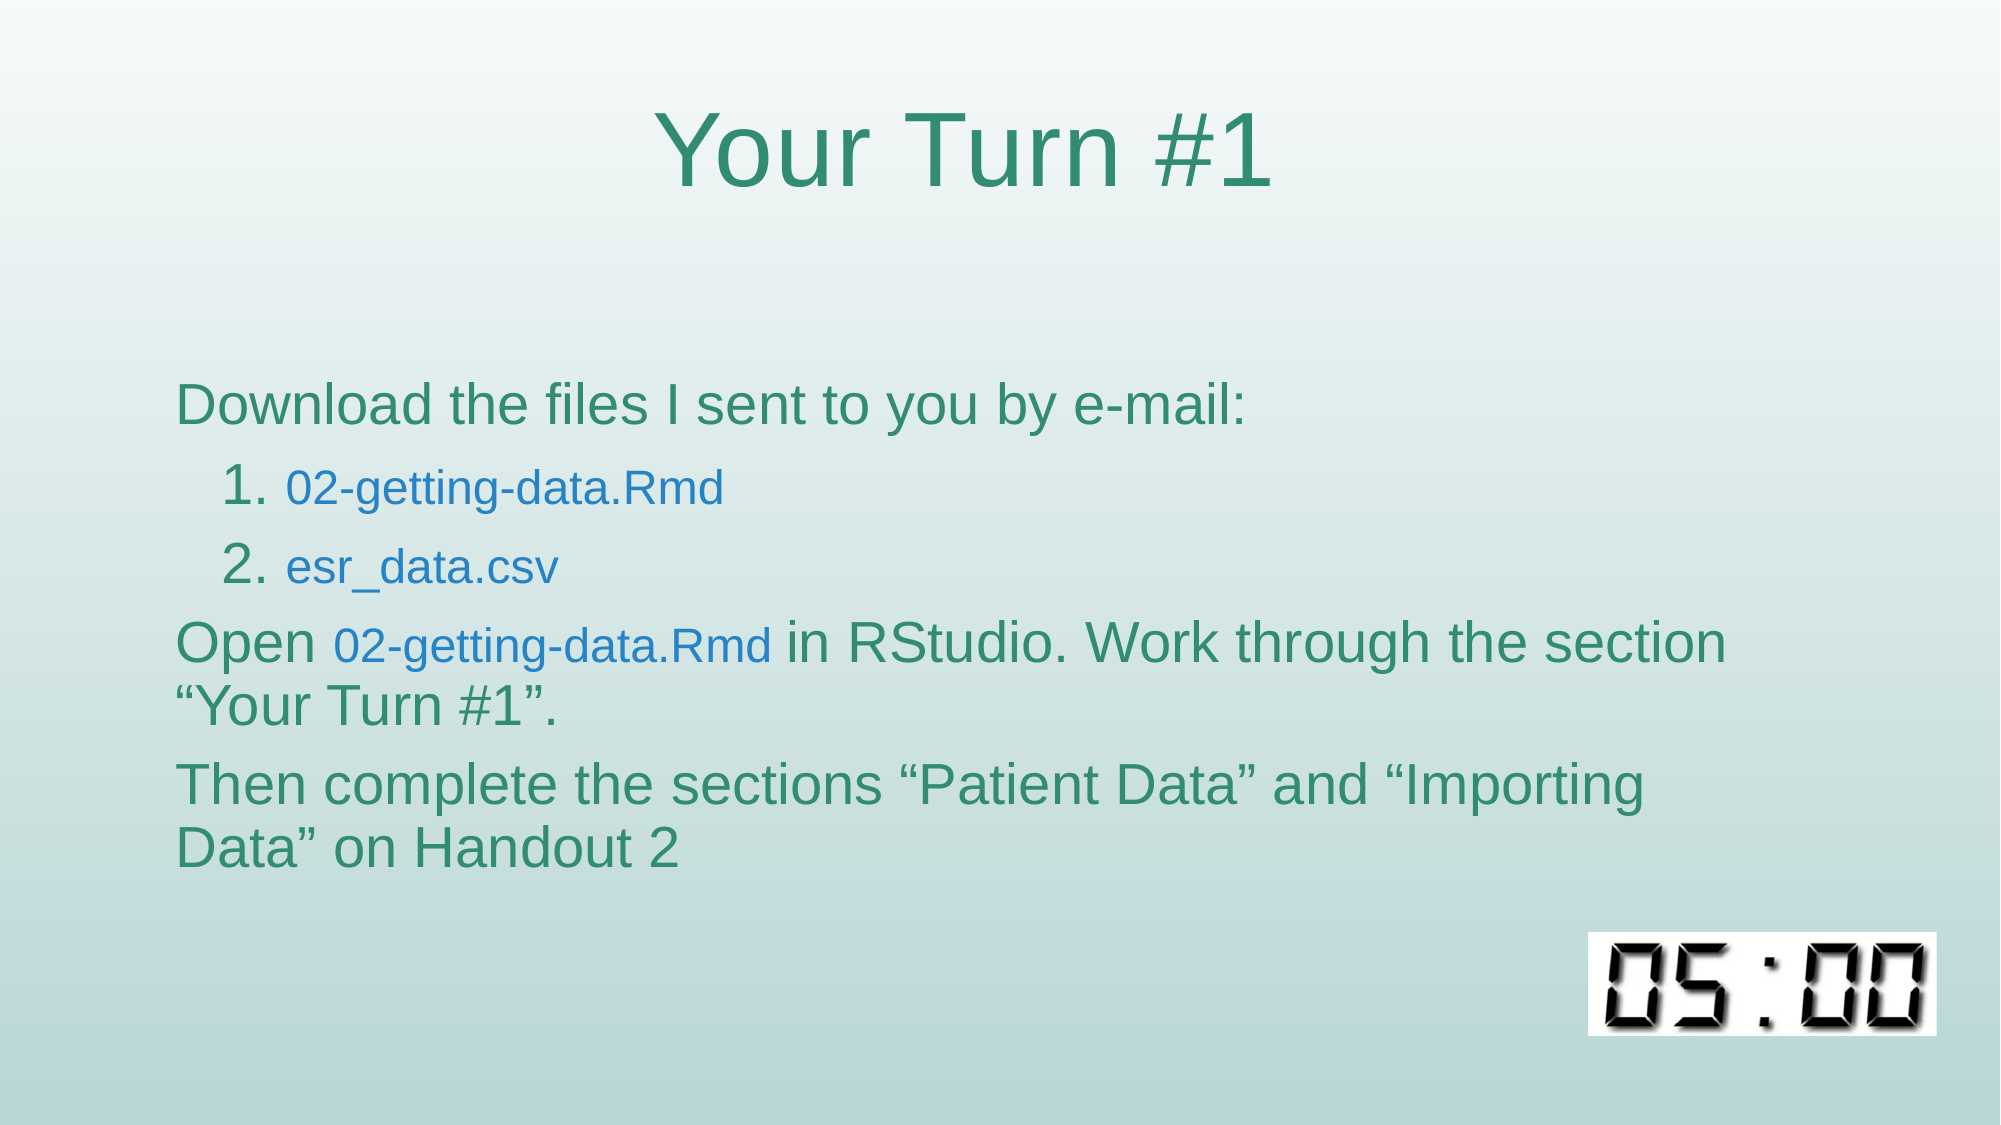

# Your Turn #1
Download the files I sent to you by e-mail:
  1. 02-getting-data.Rmd
  2. esr_data.csv
Open 02-getting-data.Rmd in RStudio. Work through the section “Your Turn #1”.
Then complete the sections “Patient Data” and “Importing Data” on Handout 2